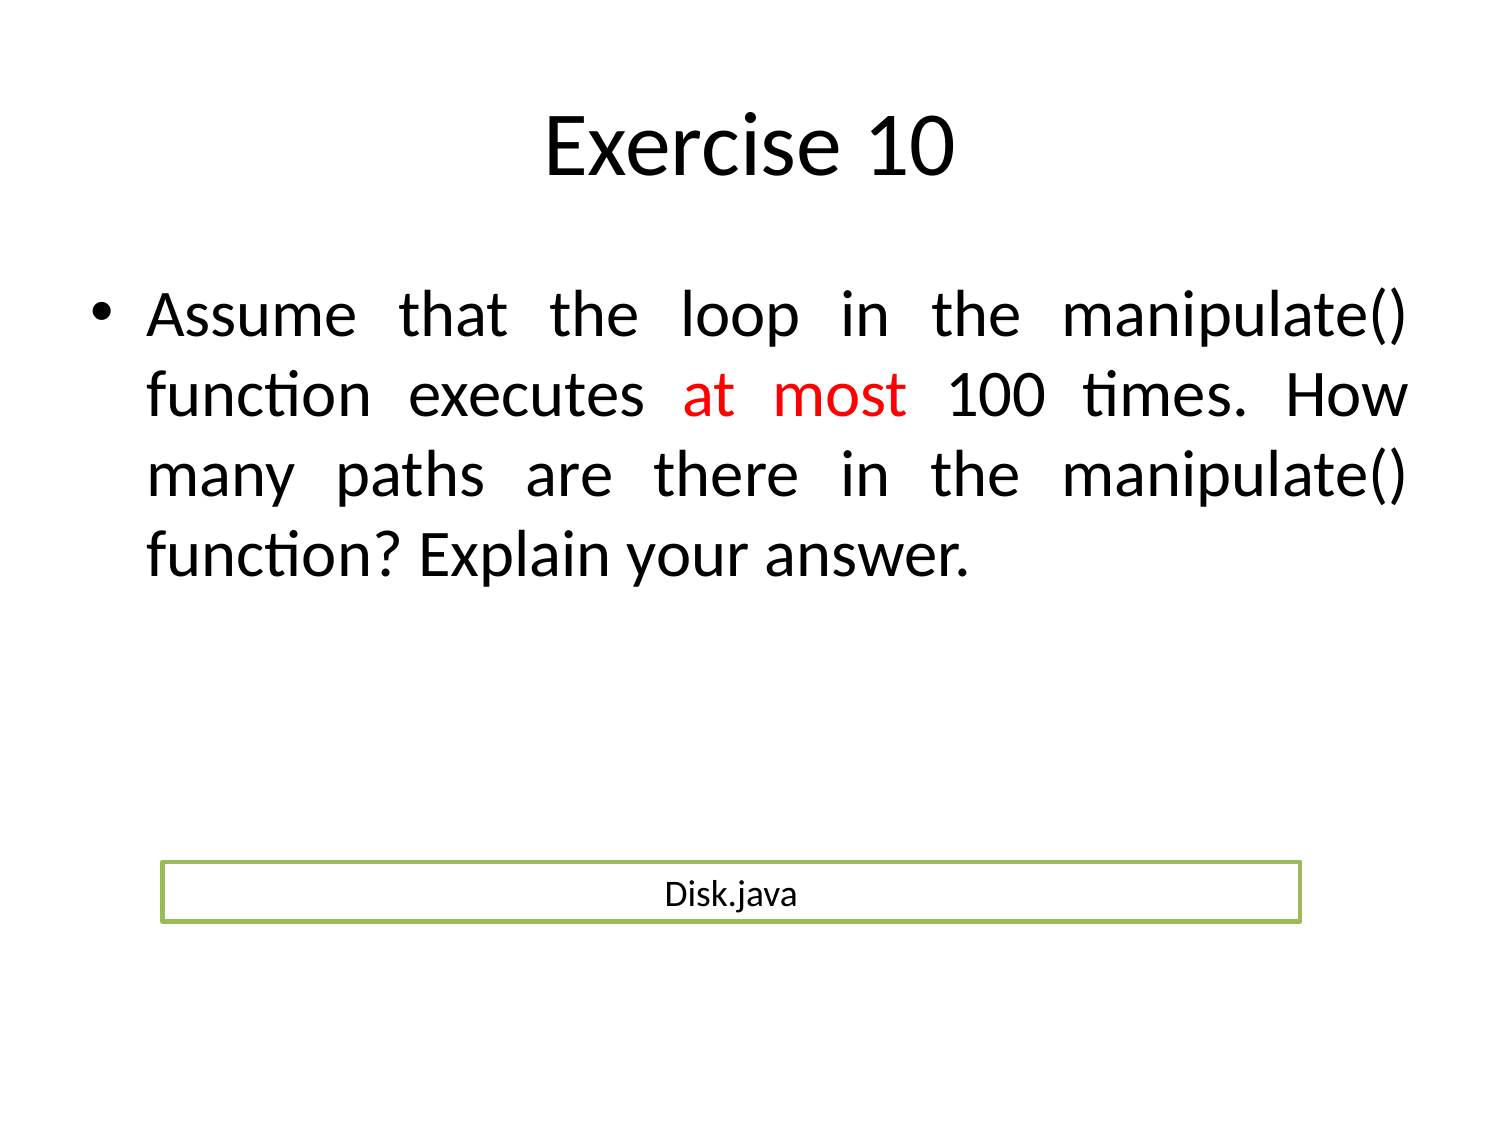

# Exercise 10
Assume that the loop in the manipulate() function executes at most 100 times. How many paths are there in the manipulate() function? Explain your answer.
Disk.java